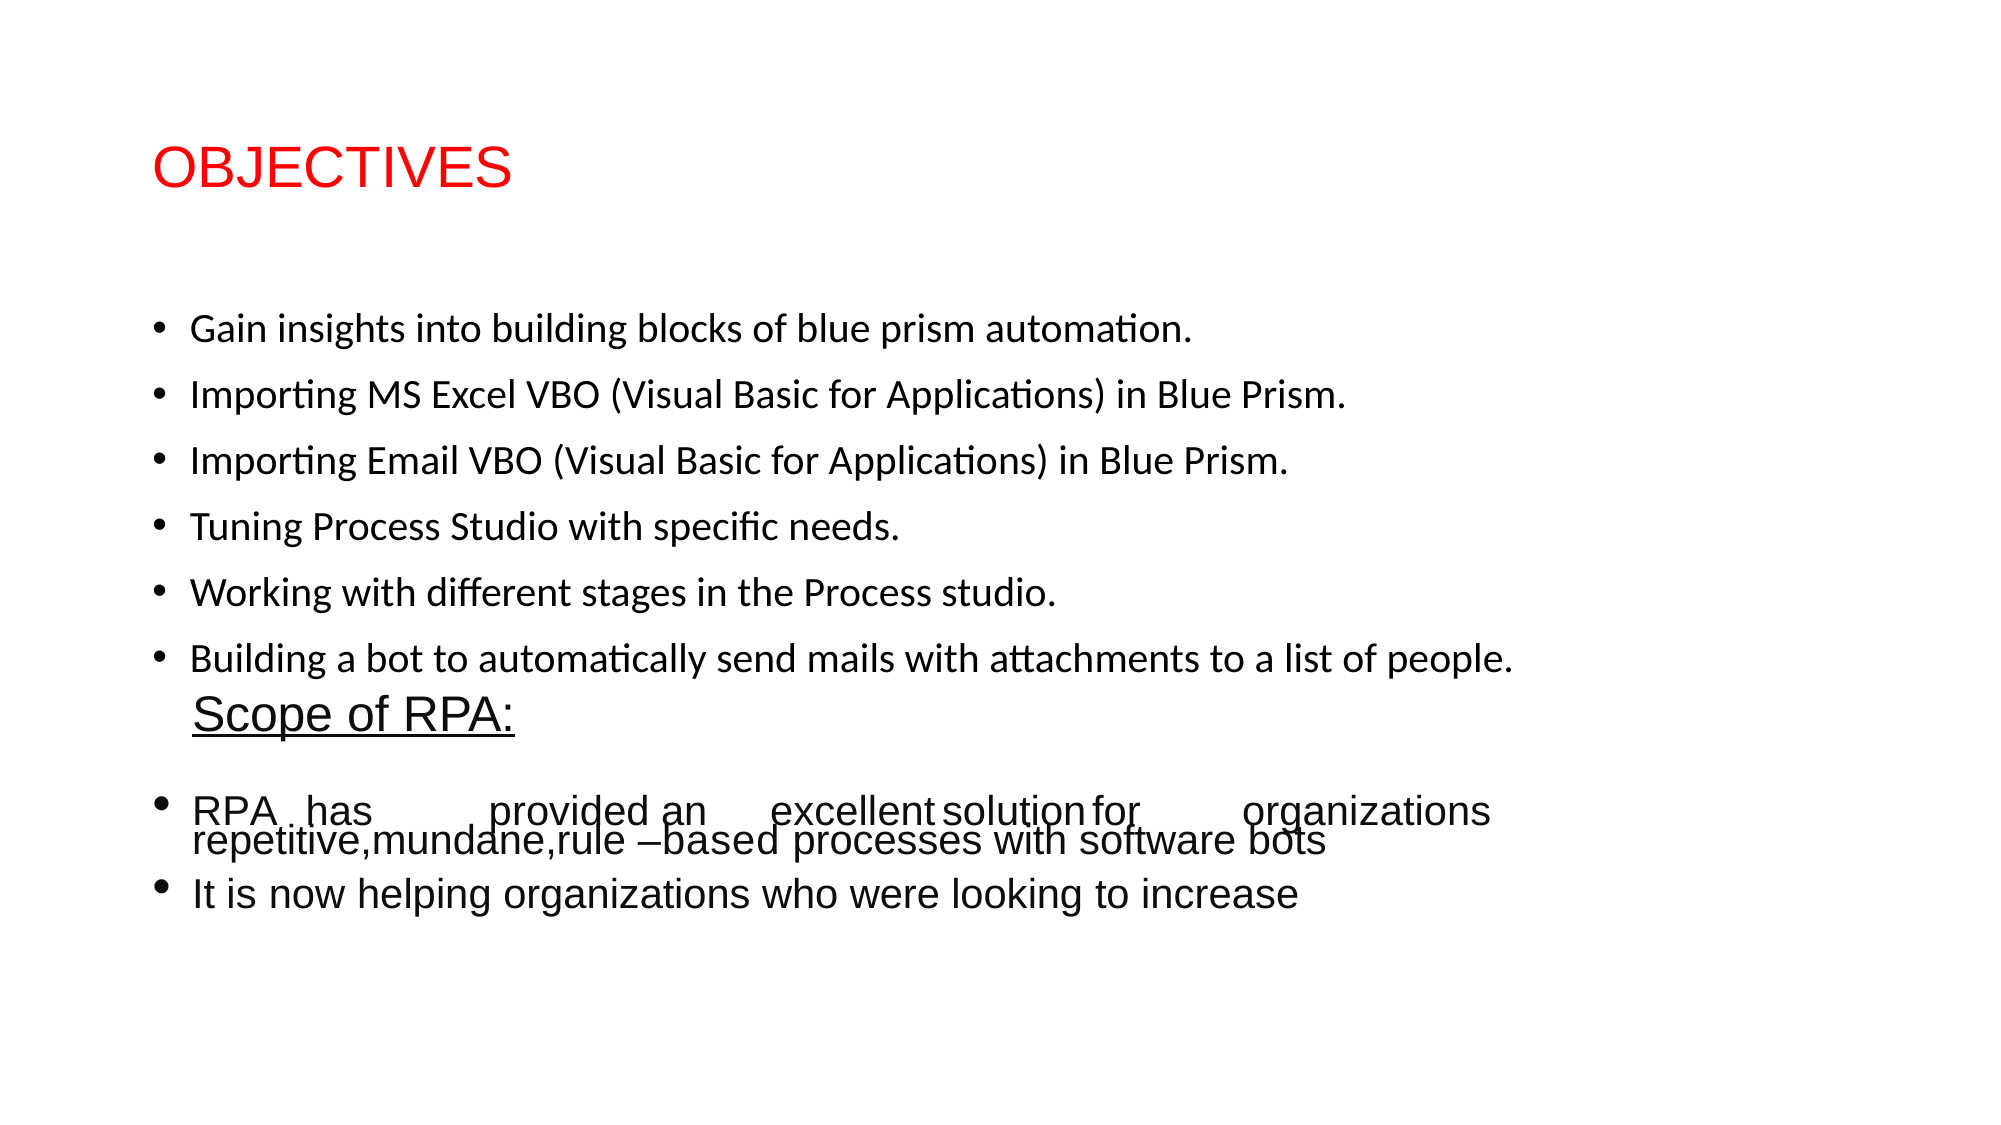

# OBJECTIVES
Gain insights into building blocks of blue prism automation.
Importing MS Excel VBO (Visual Basic for Applications) in Blue Prism.
Importing Email VBO (Visual Basic for Applications) in Blue Prism.
Tuning Process Studio with specific needs.
Working with different stages in the Process studio.
Building a bot to automatically send mails with attachments to a list of people.
Scope of RPA:

RPA	has	provided	an	excellent	solution	for	organizations  repetitive,mundane,rule –based processes with software bots
It is now helping organizations who were looking to increase